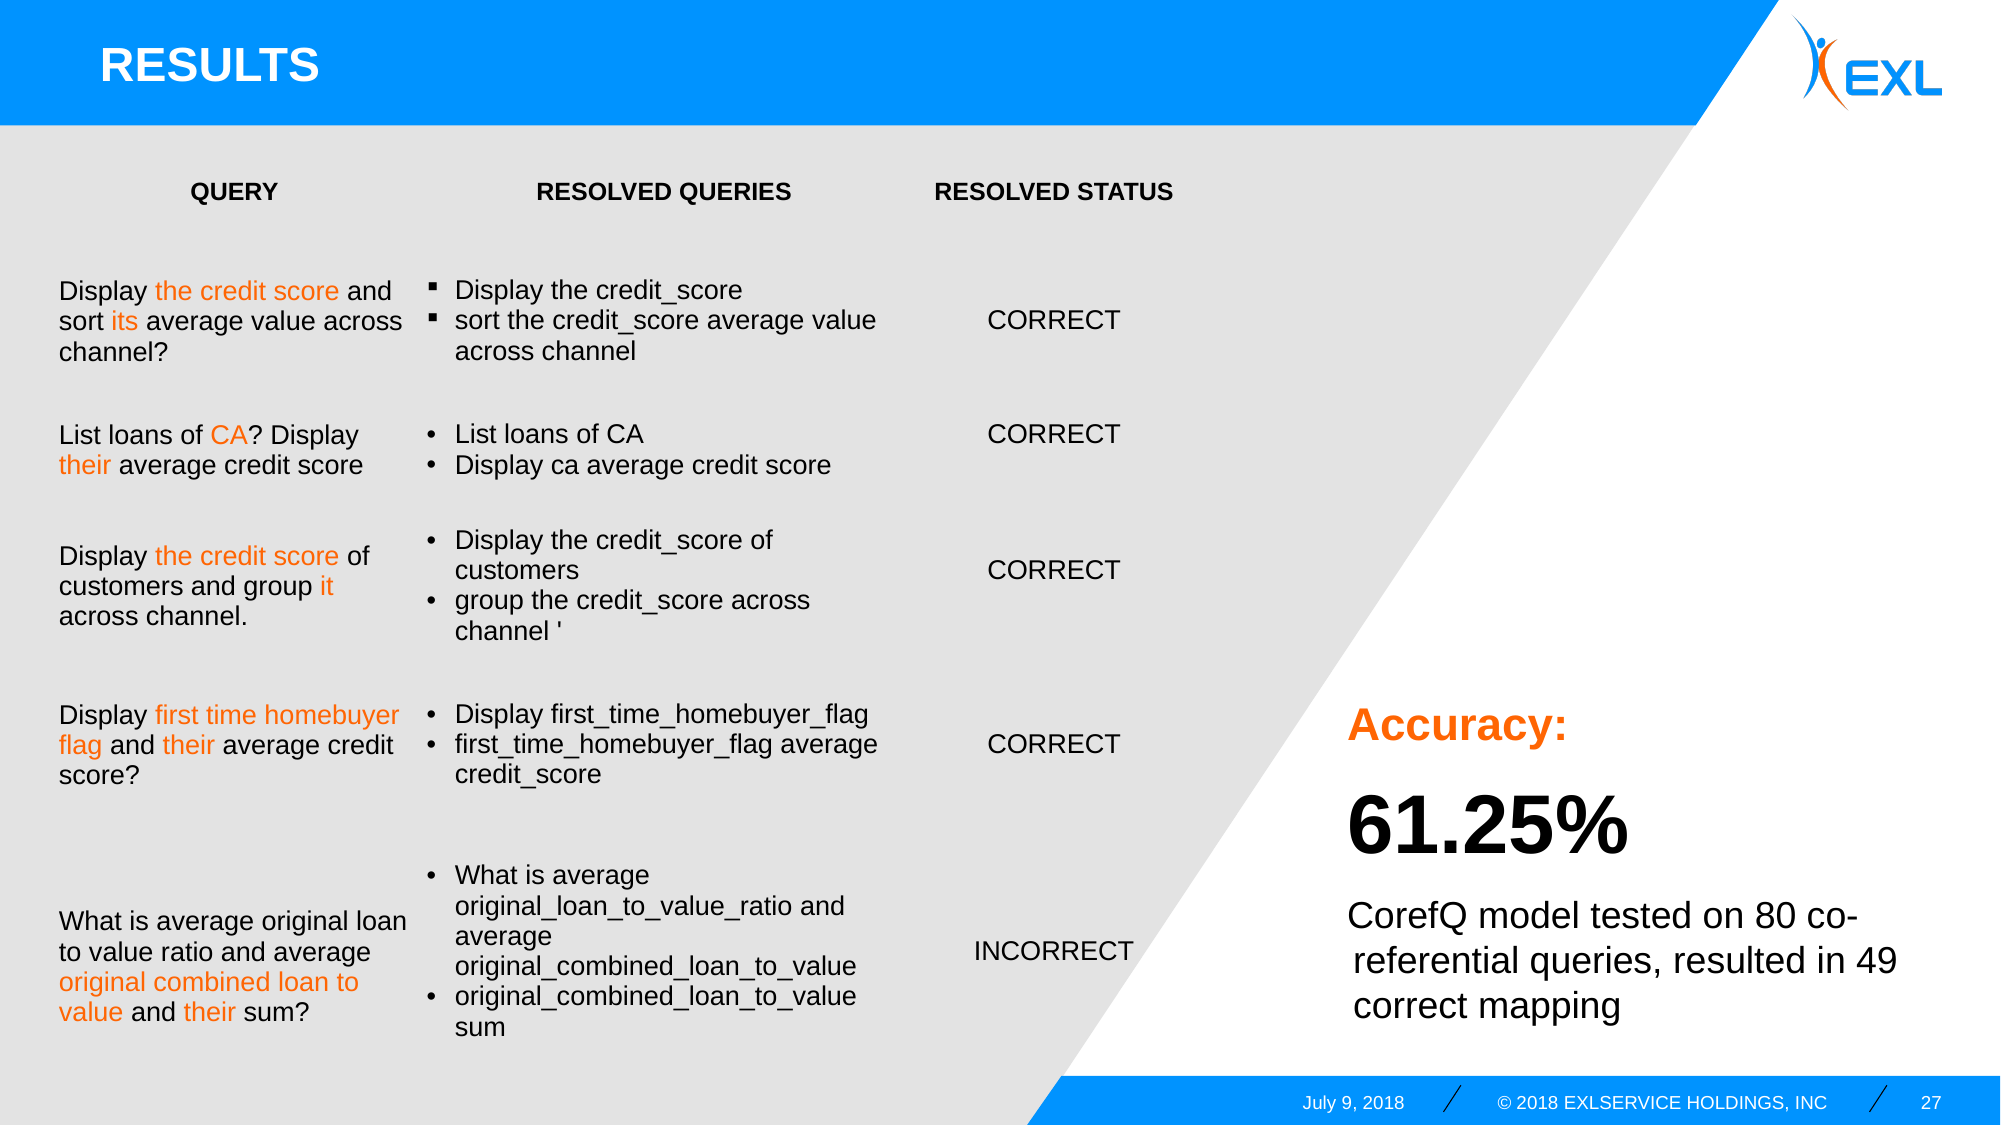

RESULTS
| QUERY | RESOLVED QUERIES | RESOLVED STATUS |
| --- | --- | --- |
| Display the credit score and sort its average value across channel? | Display the credit\_score sort the credit\_score average value across channel | CORRECT |
| List loans of CA? Display their average credit score | List loans of CA Display ca average credit score | CORRECT |
| Display the credit score of customers and group it across channel. | Display the credit\_score of customers group the credit\_score across channel ' | CORRECT |
| Display first time homebuyer flag and their average credit score? | Display first\_time\_homebuyer\_flag first\_time\_homebuyer\_flag average credit\_score | CORRECT |
| What is average original loan to value ratio and average original combined loan to value and their sum? | What is average original\_loan\_to\_value\_ratio and average original\_combined\_loan\_to\_value original\_combined\_loan\_to\_value sum | INCORRECT |
   Accuracy:
   61.25%
   CorefQ model tested on 80 co-referential queries, resulted in 49 correct mapping